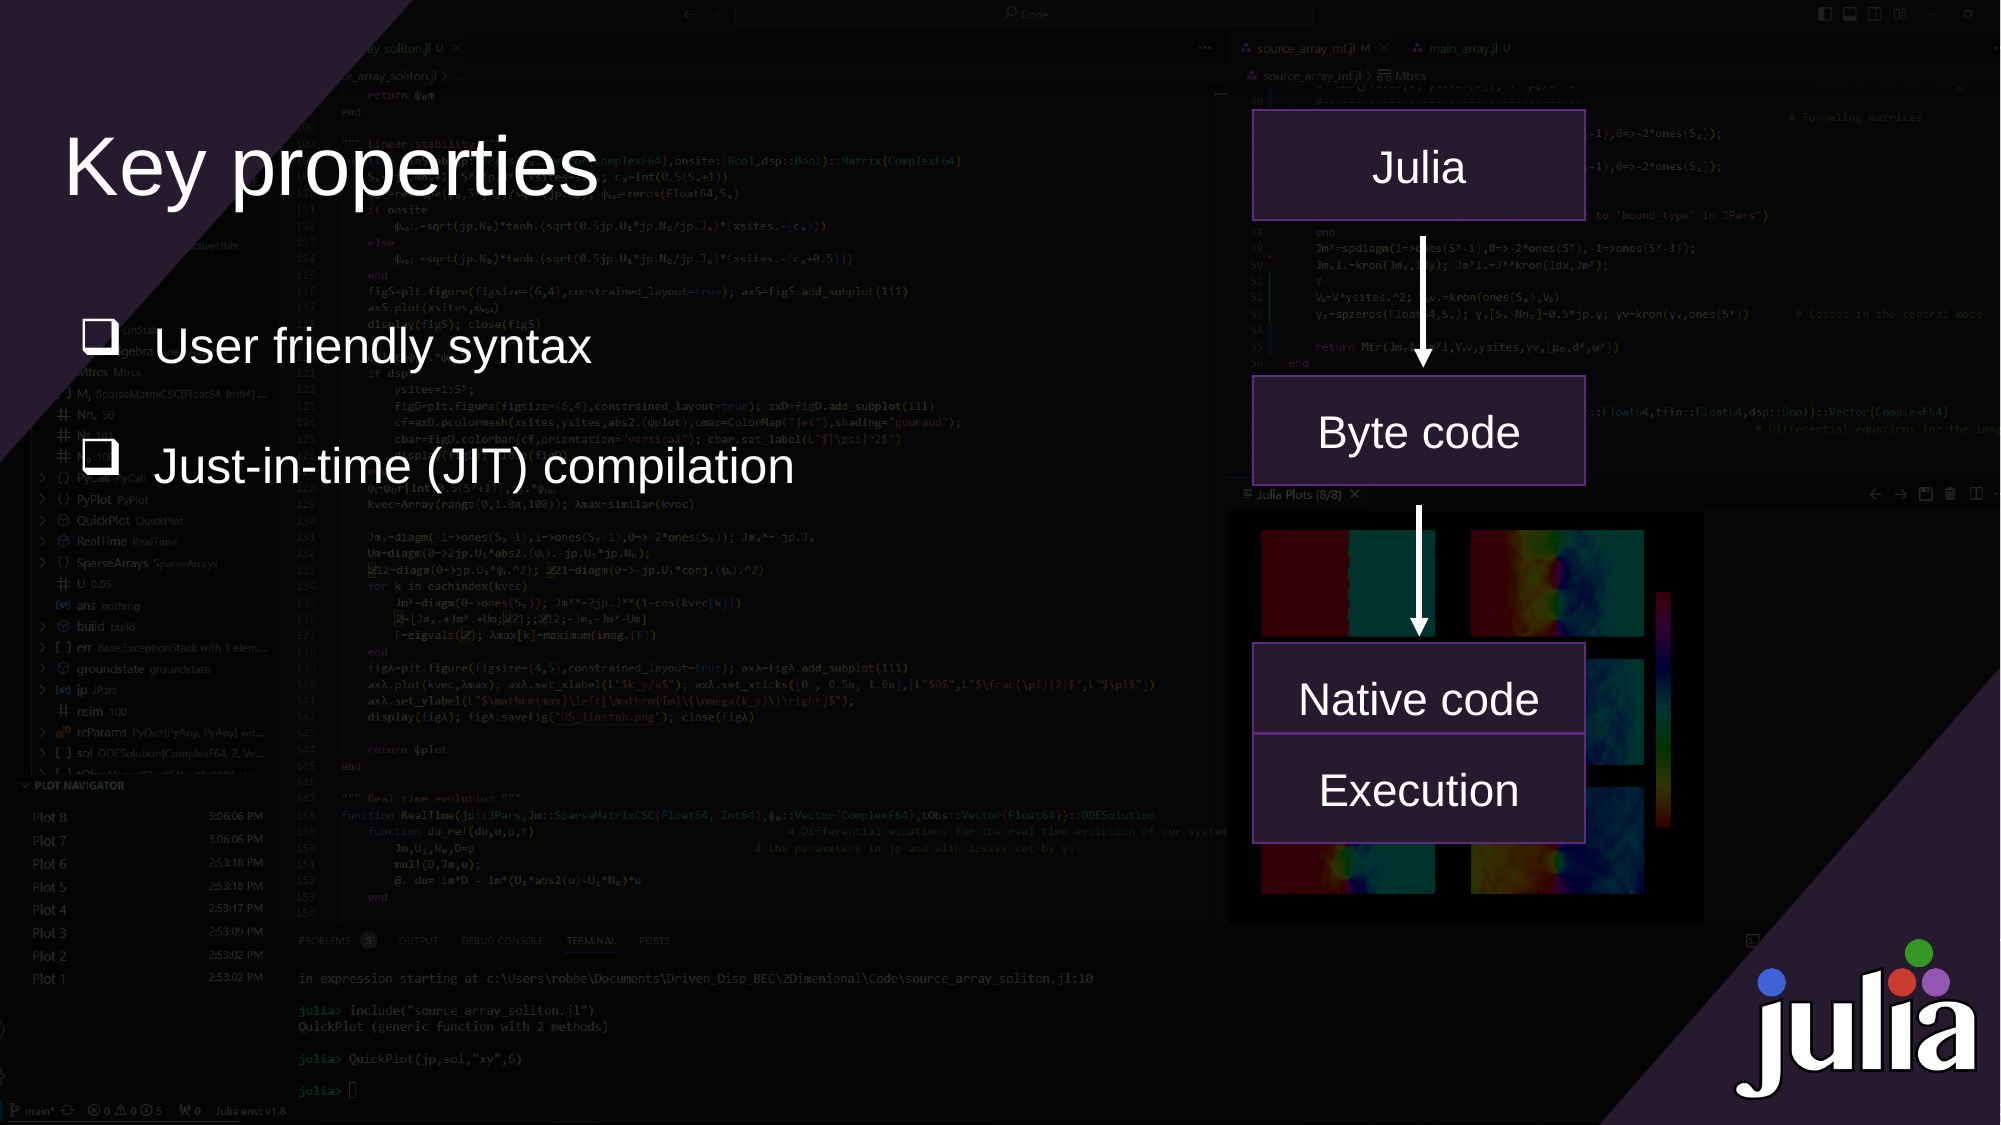

# Key properties

Julia
User friendly syntax
Just-in-time (JIT) compilation

Byte code

Native code

Execution